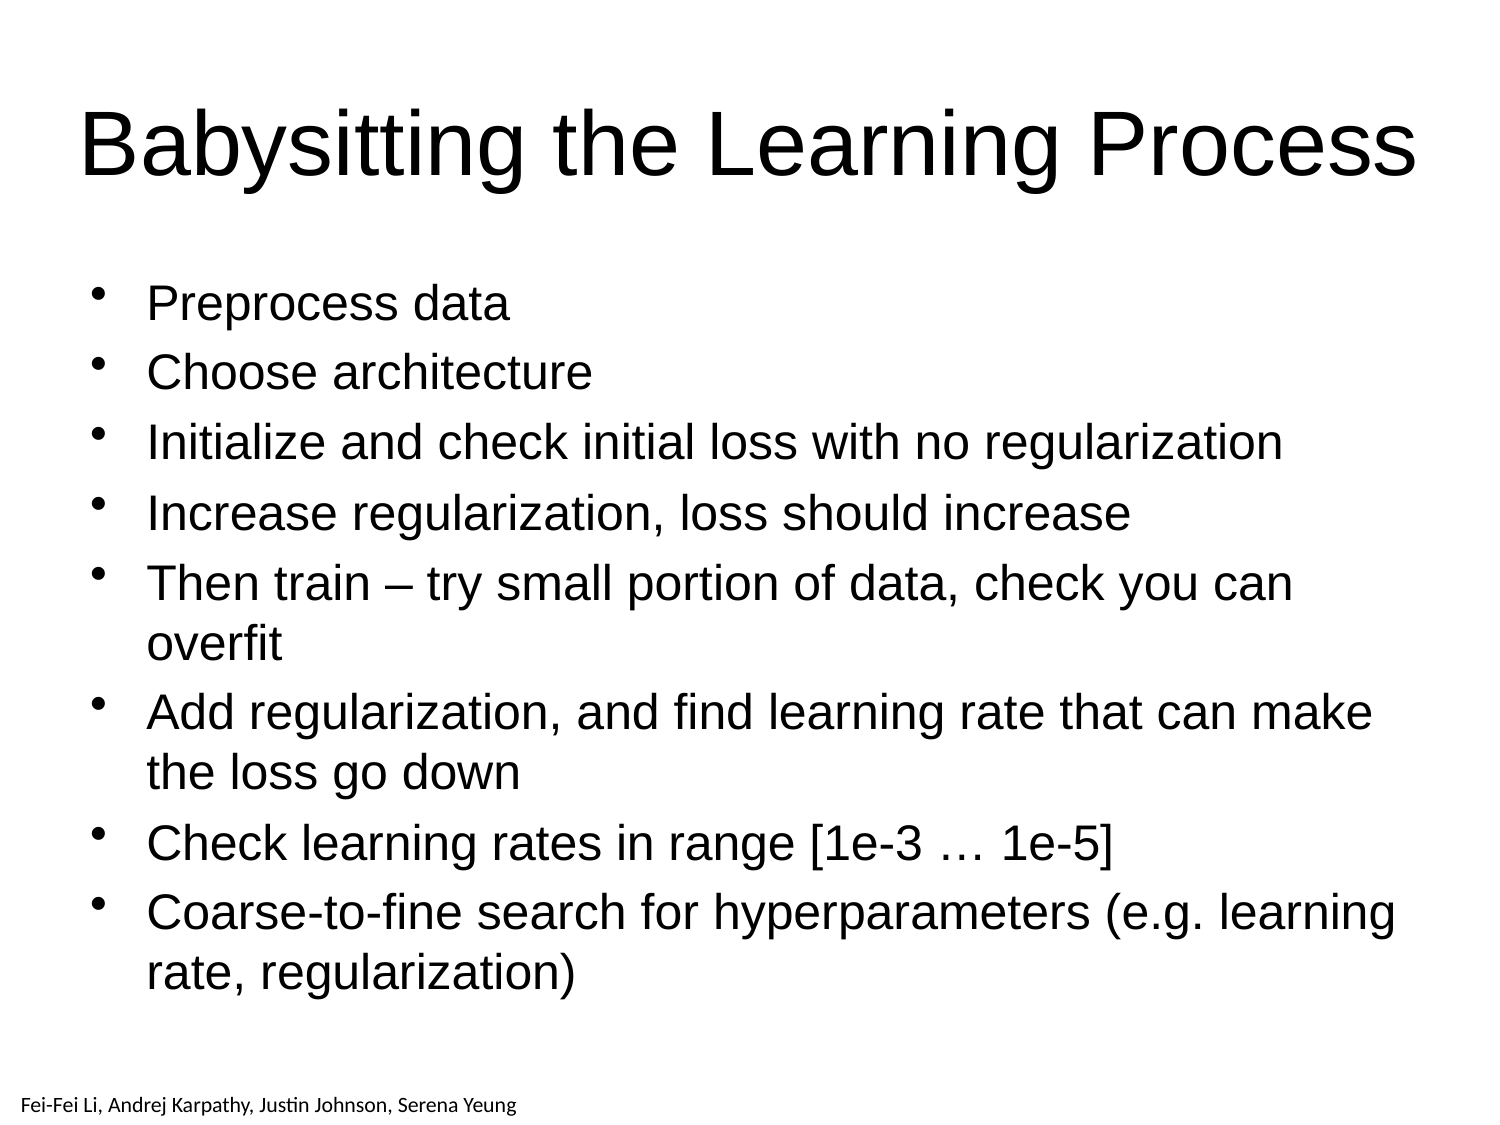

# Babysitting the Learning Process
Preprocess data
Choose architecture
Initialize and check initial loss with no regularization
Increase regularization, loss should increase
Then train – try small portion of data, check you can overfit
Add regularization, and find learning rate that can make the loss go down
Check learning rates in range [1e-3 … 1e-5]
Coarse-to-fine search for hyperparameters (e.g. learning rate, regularization)
Fei-Fei Li, Andrej Karpathy, Justin Johnson, Serena Yeung